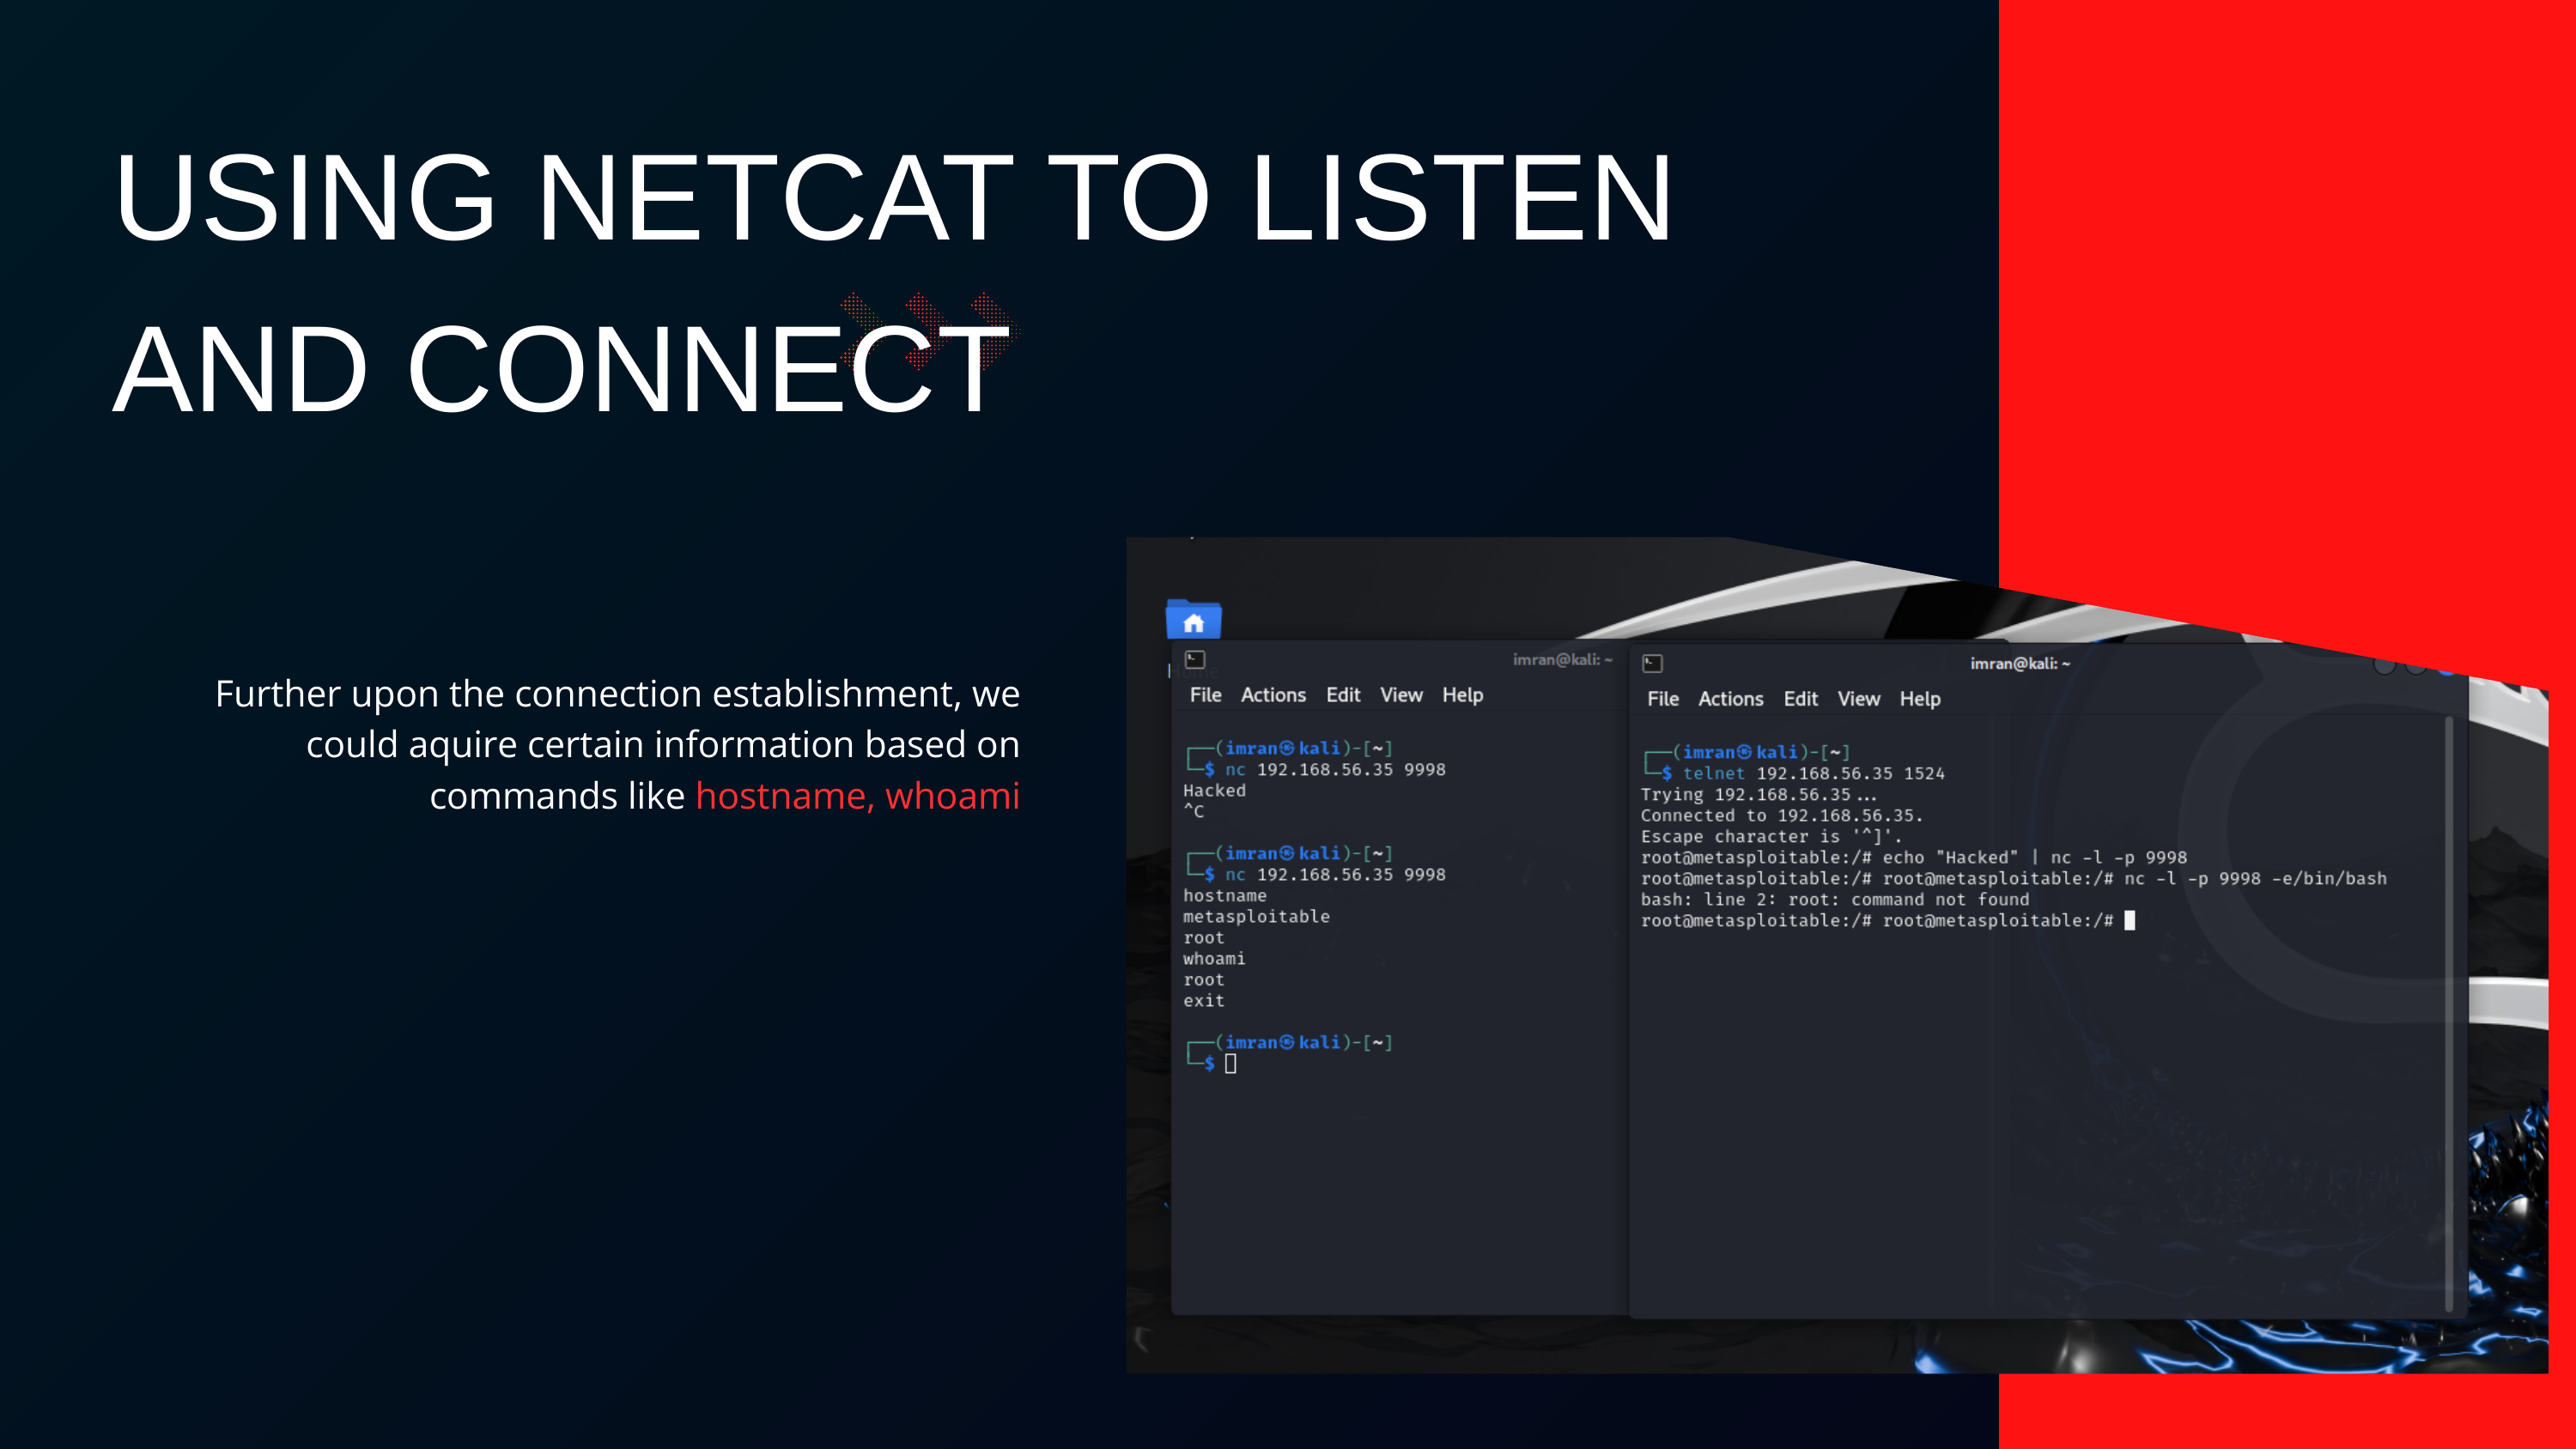

USING NETCAT TO LISTEN AND CONNECT

Further upon the connection establishment, we could aquire certain information based on commands like hostname, whoami